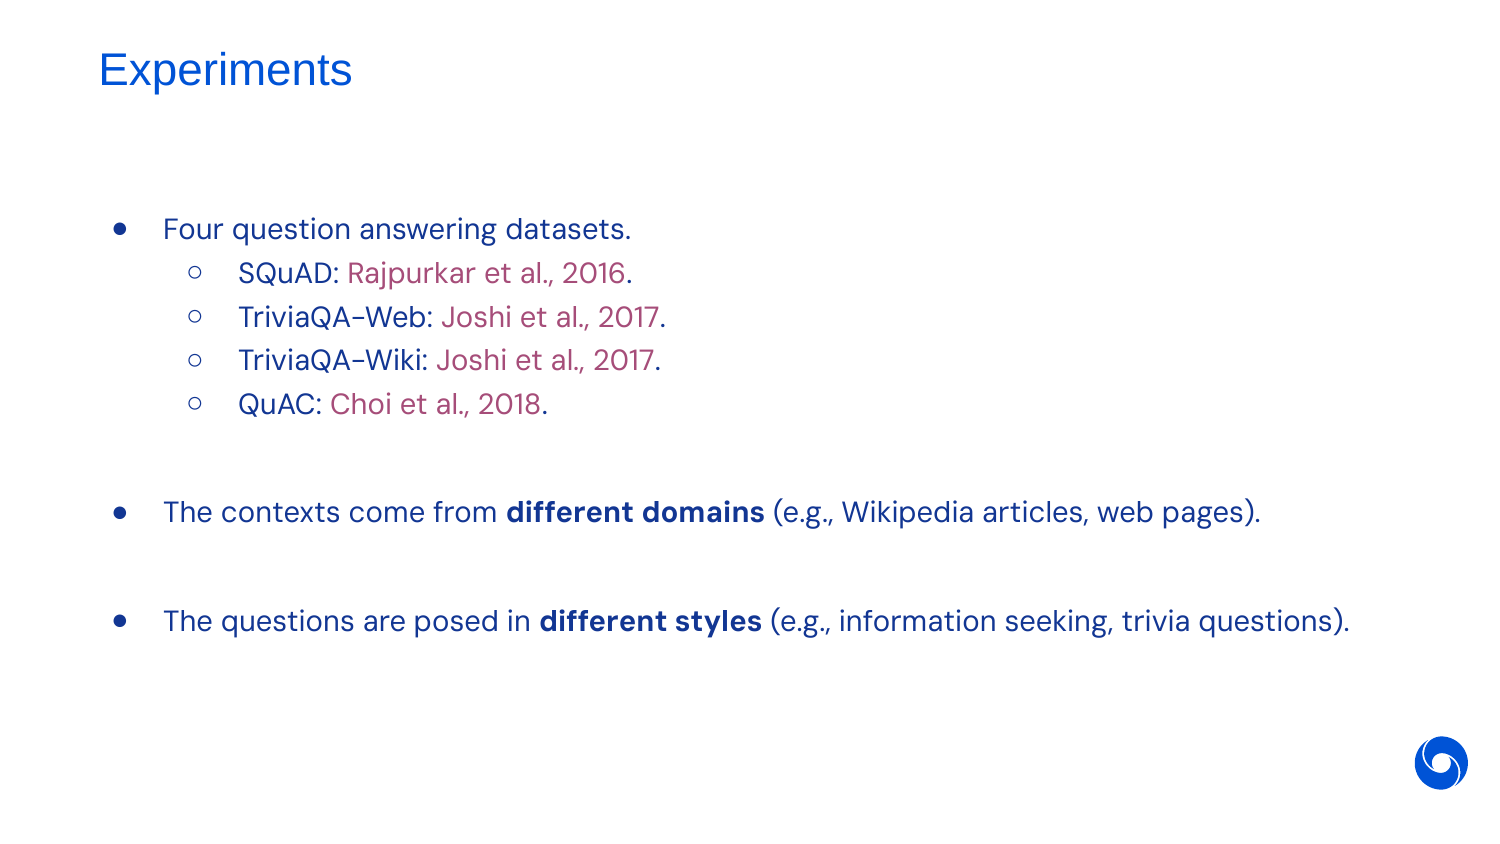

# Experiments
Four question answering datasets.
SQuAD: Rajpurkar et al., 2016.
TriviaQA-Web: Joshi et al., 2017.
TriviaQA-Wiki: Joshi et al., 2017.
QuAC: Choi et al., 2018.

The contexts come from different domains (e.g., Wikipedia articles, web pages).

The questions are posed in different styles (e.g., information seeking, trivia questions).